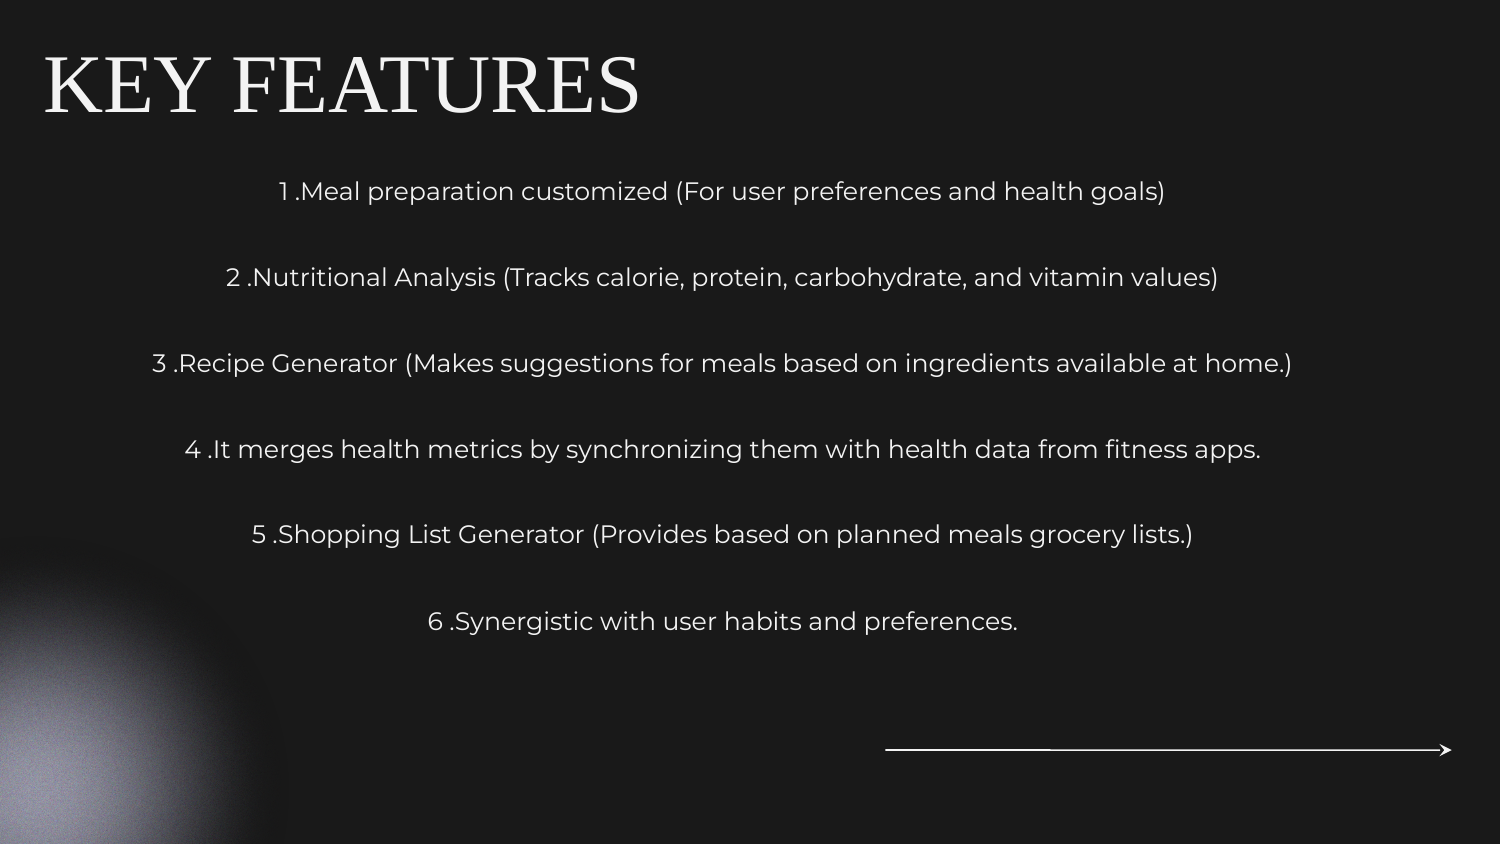

# KEY FEATURES
1 .Meal preparation customized (For user preferences and health goals)

2 .Nutritional Analysis (Tracks calorie, protein, carbohydrate, and vitamin values)

3 .Recipe Generator (Makes suggestions for meals based on ingredients available at home.)

4 .It merges health metrics by synchronizing them with health data from fitness apps.

5 .Shopping List Generator (Provides based on planned meals grocery lists.)

6 .Synergistic with user habits and preferences.